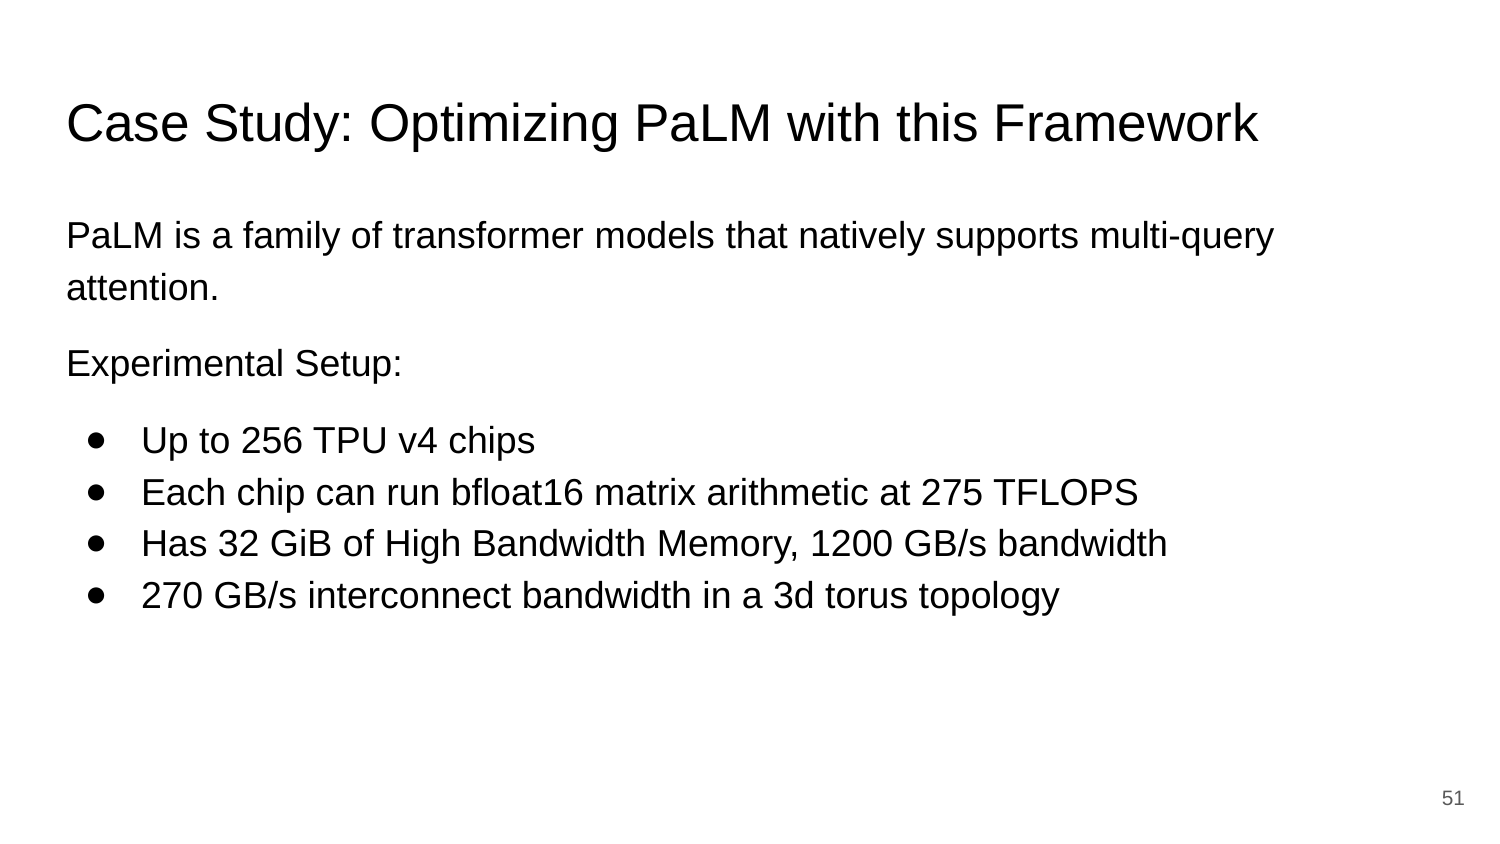

# Case Study: Optimizing PaLM with this Framework
PaLM is a family of transformer models that natively supports multi-query attention.
Experimental Setup:
Up to 256 TPU v4 chips
Each chip can run bfloat16 matrix arithmetic at 275 TFLOPS
Has 32 GiB of High Bandwidth Memory, 1200 GB/s bandwidth
270 GB/s interconnect bandwidth in a 3d torus topology

51